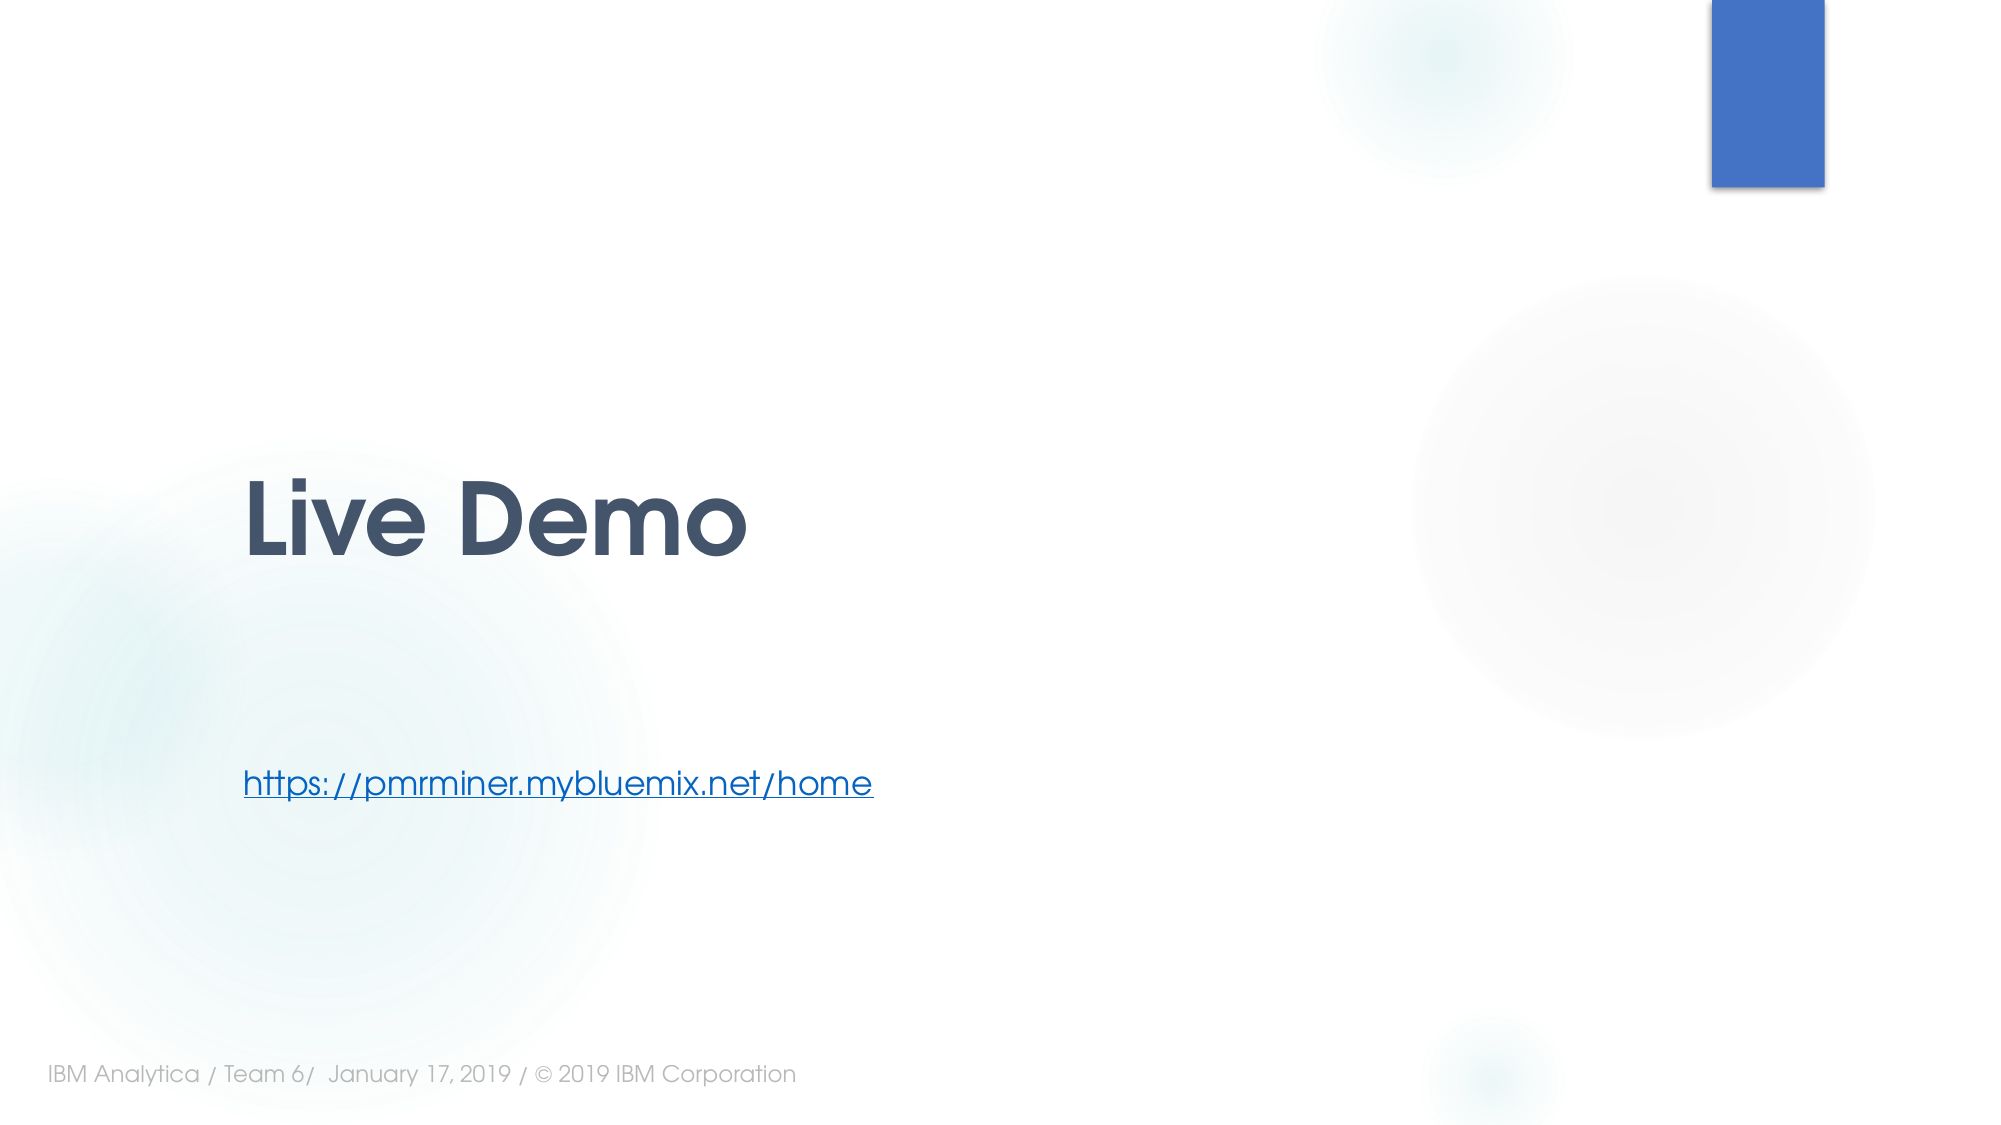

# Live Demo https://pmrminer.mybluemix.net/home
IBM Analytica / Team 6/  January 17, 2019 / © 2019 IBM Corporation